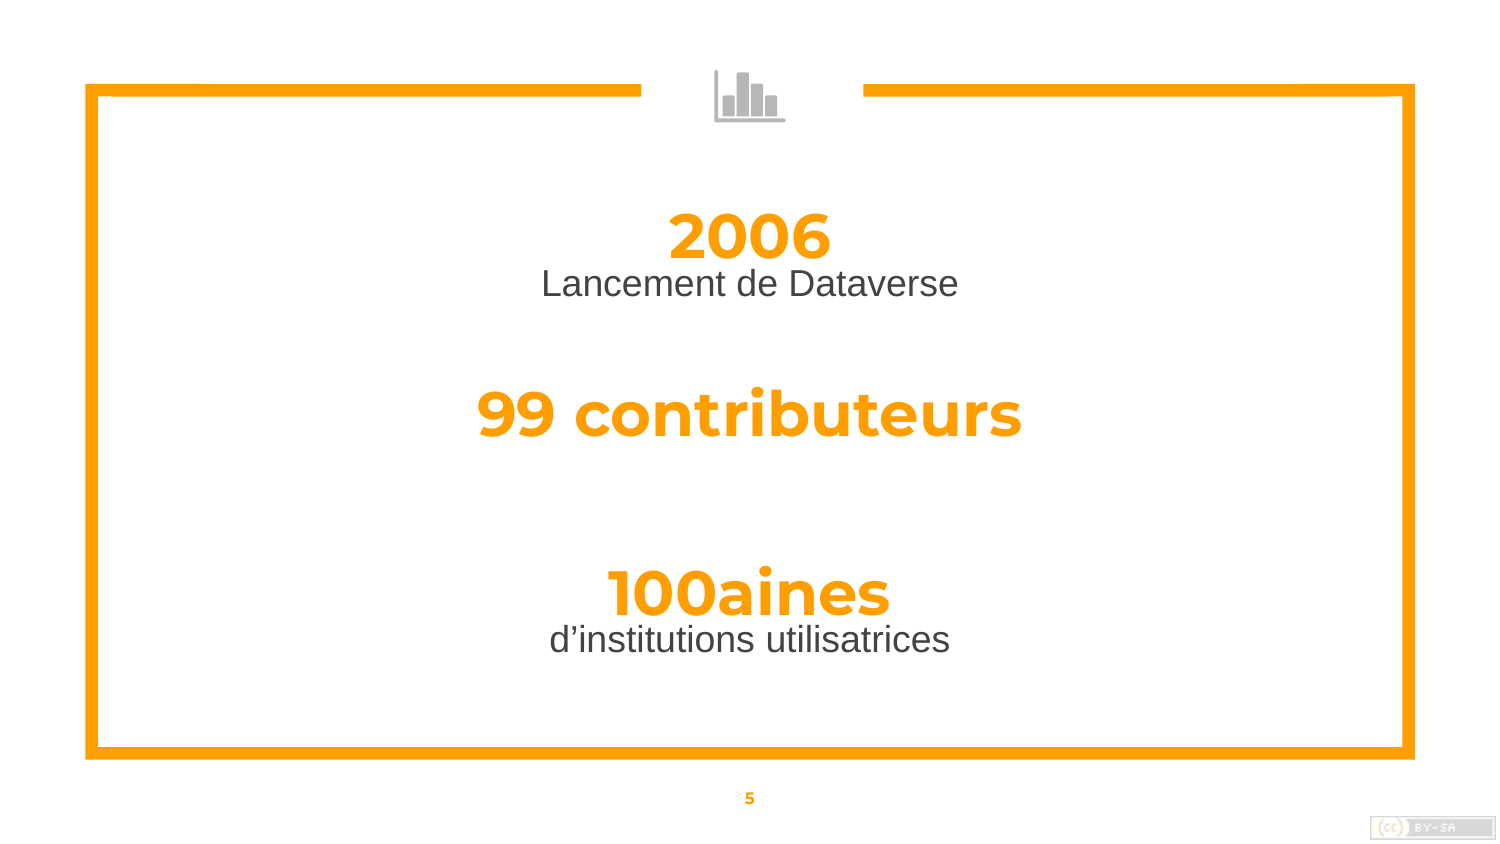

2006
Lancement de Dataverse
99 contributeurs
100aines
d’institutions utilisatrices
5